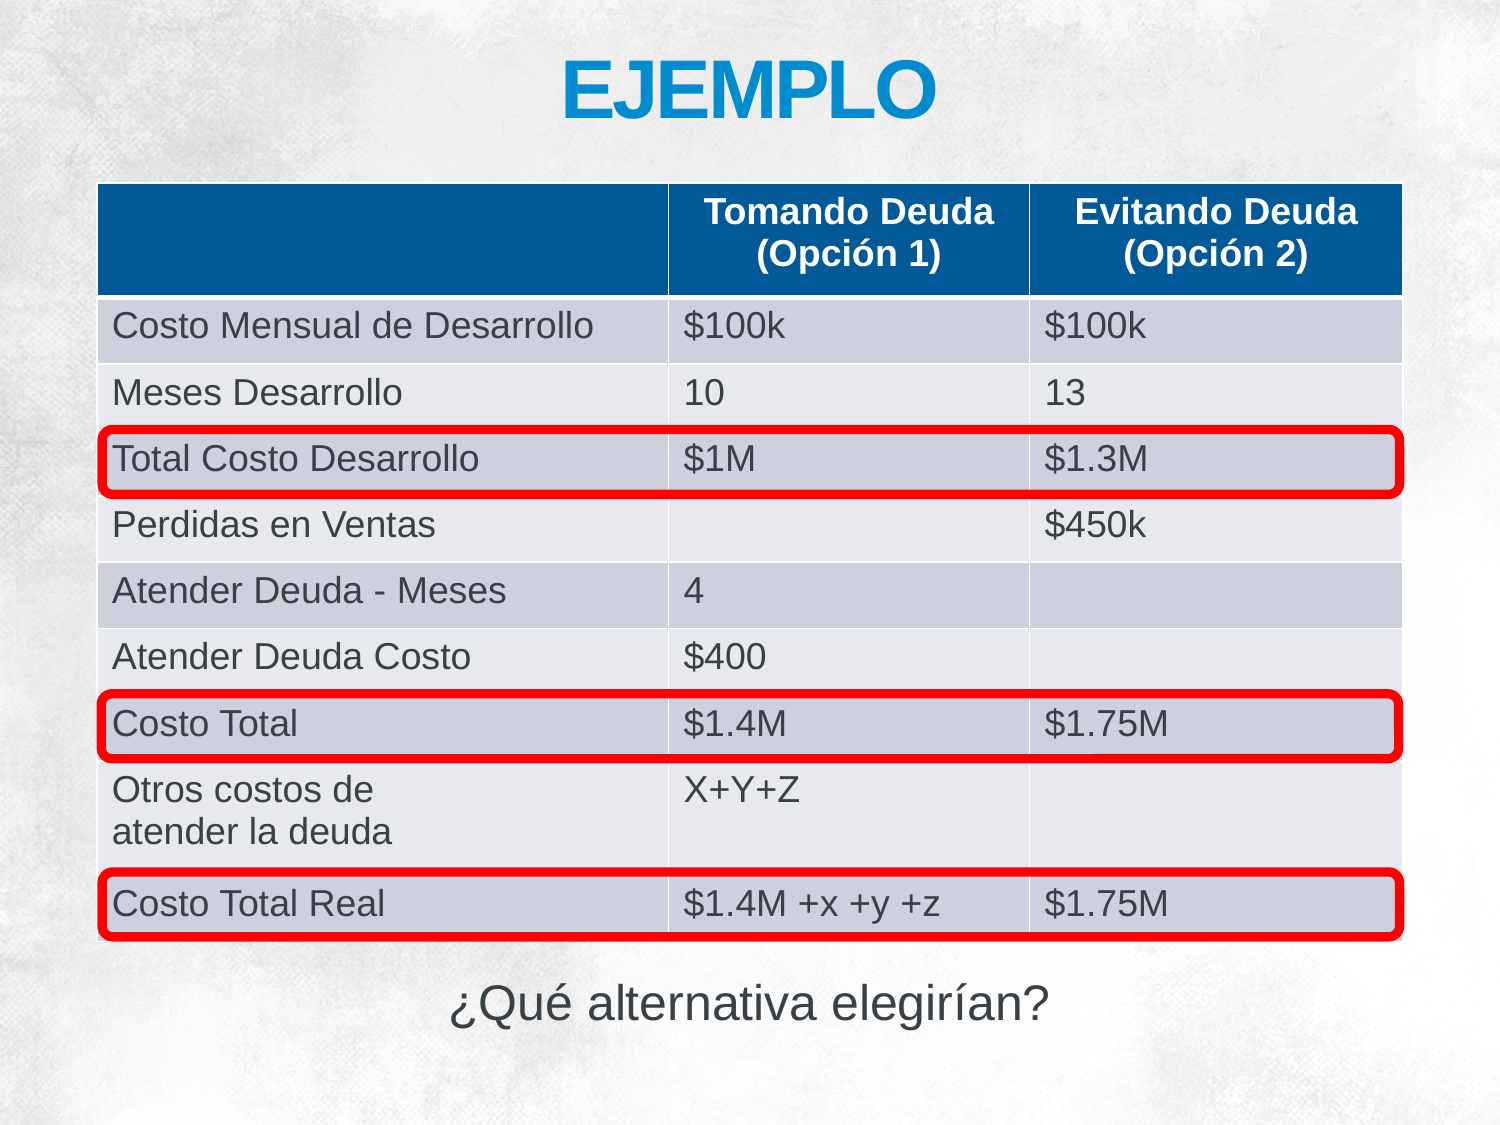

EJEMPLO
|  | Tomando Deuda (Opción 1) | Evitando Deuda (Opción 2) |
| --- | --- | --- |
| Costo Mensual de Desarrollo | $100k | $100k |
| Meses Desarrollo | 10 | 13 |
| Total Costo Desarrollo | $1M | $1.3M |
| Perdidas en Ventas |  | $450k |
| Atender Deuda - Meses | 4 |  |
| Atender Deuda Costo | $400 |  |
| Costo Total | $1.4M | $1.75M |
| Otros costos de atender la deuda | X+Y+Z |  |
| Costo Total Real | $1.4M +x +y +z | $1.75M |

¿Qué alternativa elegirían?